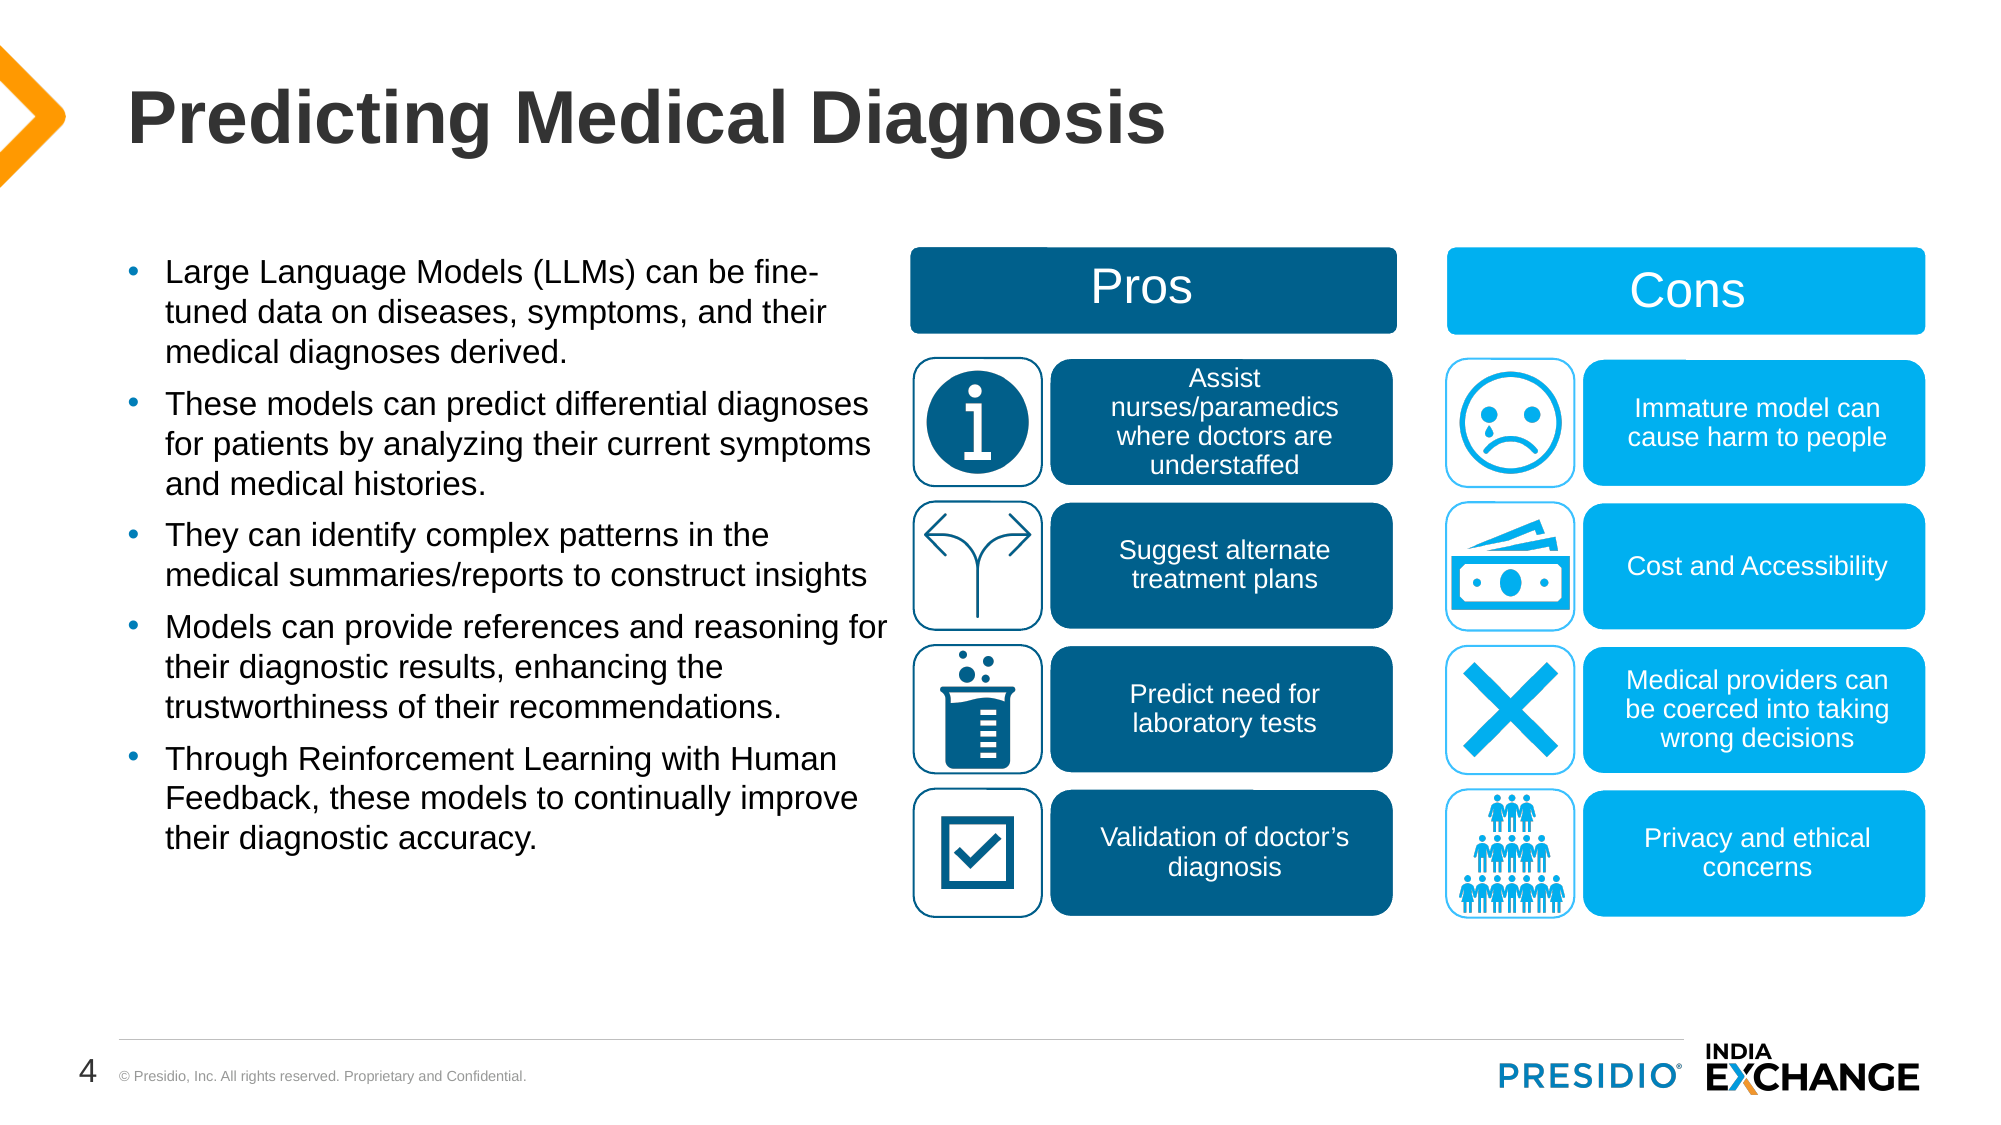

# Predicting Medical Diagnosis
Pros
Assist nurses/paramedics where doctors are understaffed
Suggest alternate treatment plans
Predict need for laboratory tests
Validation of doctor’s diagnosis
Cons
Immature model can cause harm to people
Cost and Accessibility
Medical providers can be coerced into taking wrong decisions
Privacy and ethical concerns
Large Language Models (LLMs) can be fine-tuned data on diseases, symptoms, and their medical diagnoses derived.
These models can predict differential diagnoses for patients by analyzing their current symptoms and medical histories.
They can identify complex patterns in the medical summaries/reports to construct insights
Models can provide references and reasoning for their diagnostic results, enhancing the trustworthiness of their recommendations.
Through Reinforcement Learning with Human Feedback, these models to continually improve their diagnostic accuracy.

4